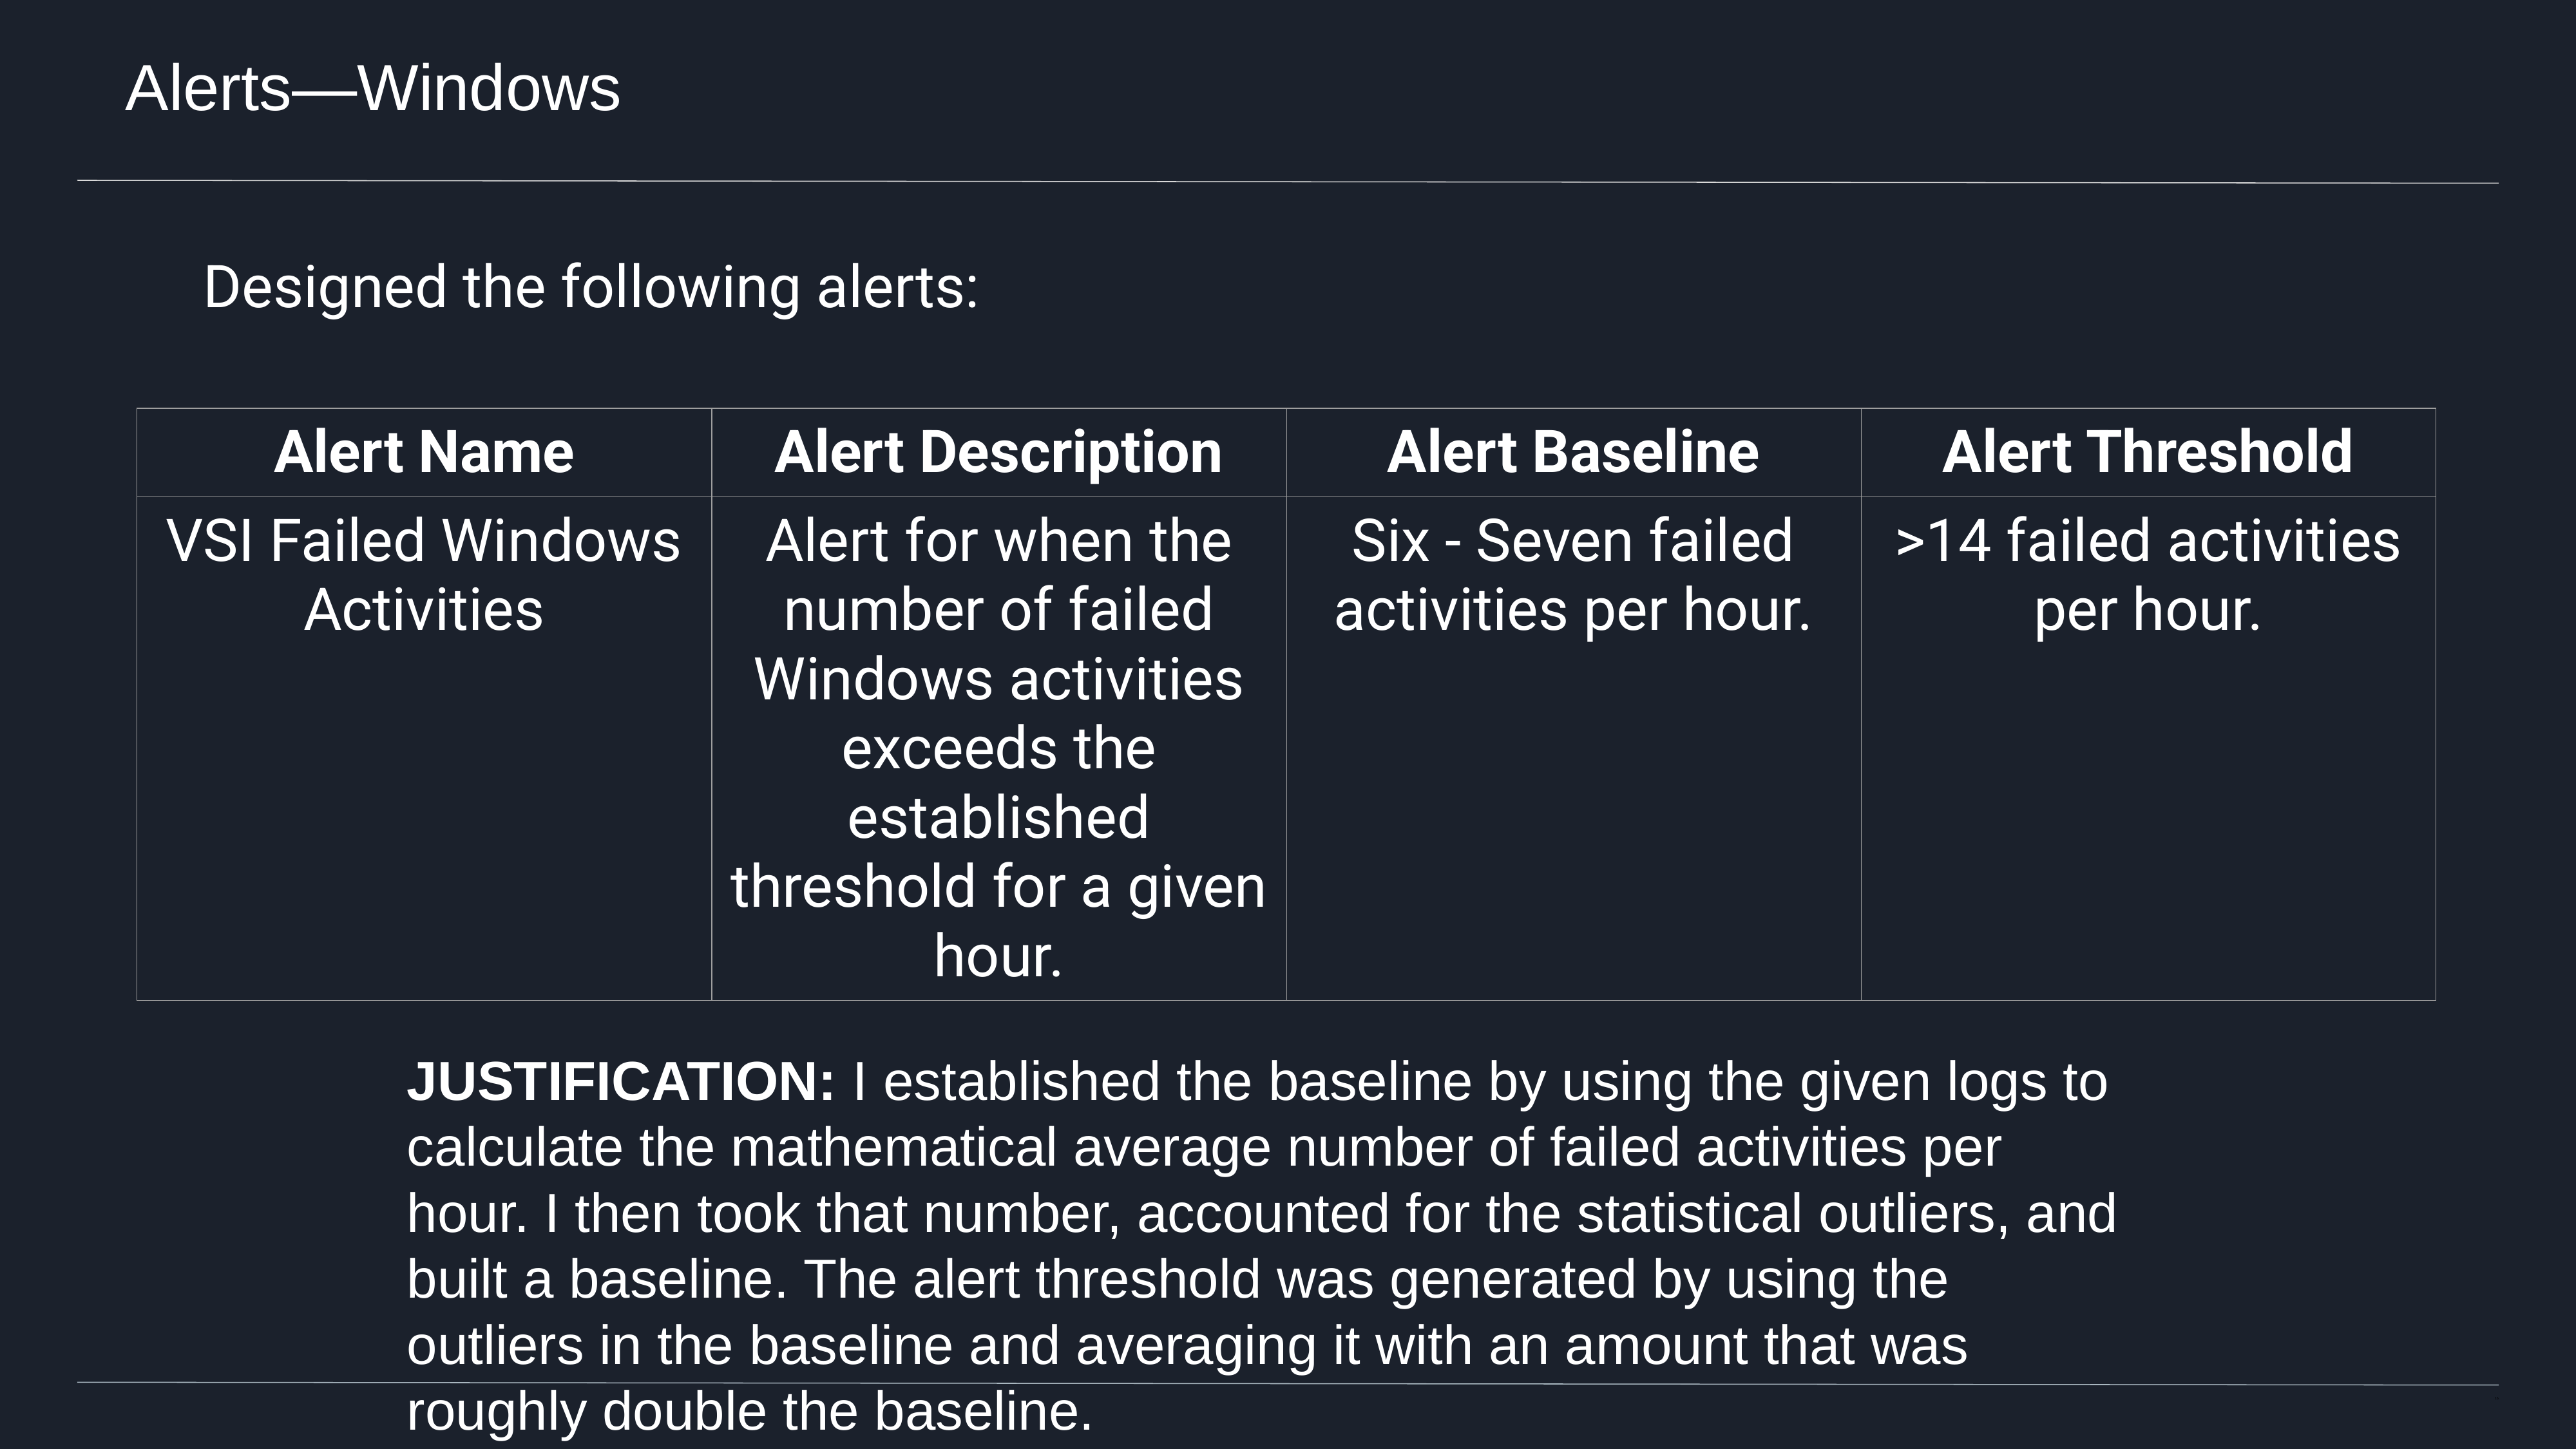

# Alerts—Windows
Designed the following alerts:

| Alert Name | Alert Description | Alert Baseline | Alert Threshold |
| --- | --- | --- | --- |
| VSI Failed Windows Activities | Alert for when the number of failed Windows activities exceeds the established threshold for a given hour. | Six - Seven failed activities per hour. | >14 failed activities per hour. |
JUSTIFICATION: I established the baseline by using the given logs to calculate the mathematical average number of failed activities per hour. I then took that number, accounted for the statistical outliers, and built a baseline. The alert threshold was generated by using the outliers in the baseline and averaging it with an amount that was roughly double the baseline.
16